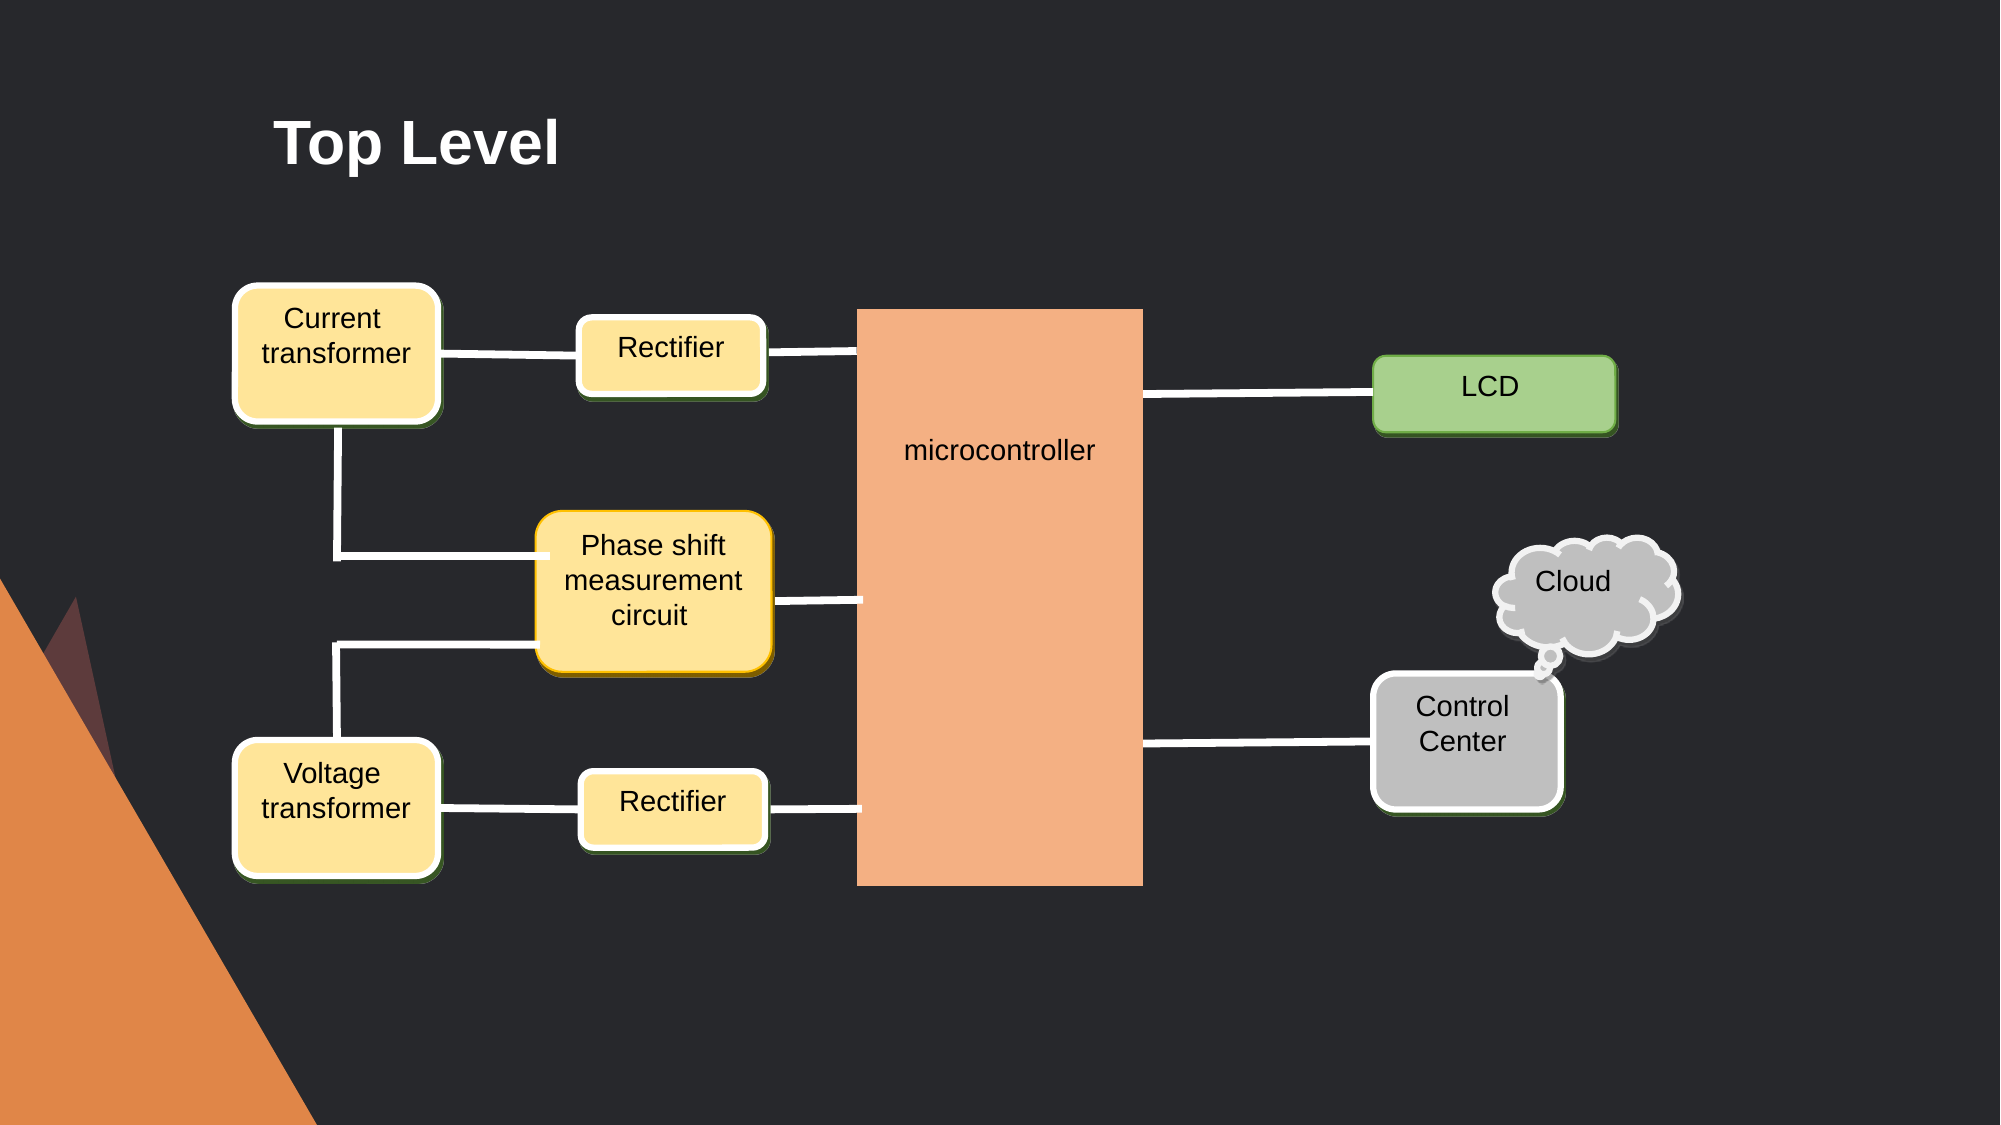

# Top Level
Current
transformer

Rectifier

microcontroller

LCD

Phase shift measurement circuit

Cloud

Control
Center

Voltage
transformer

Rectifier